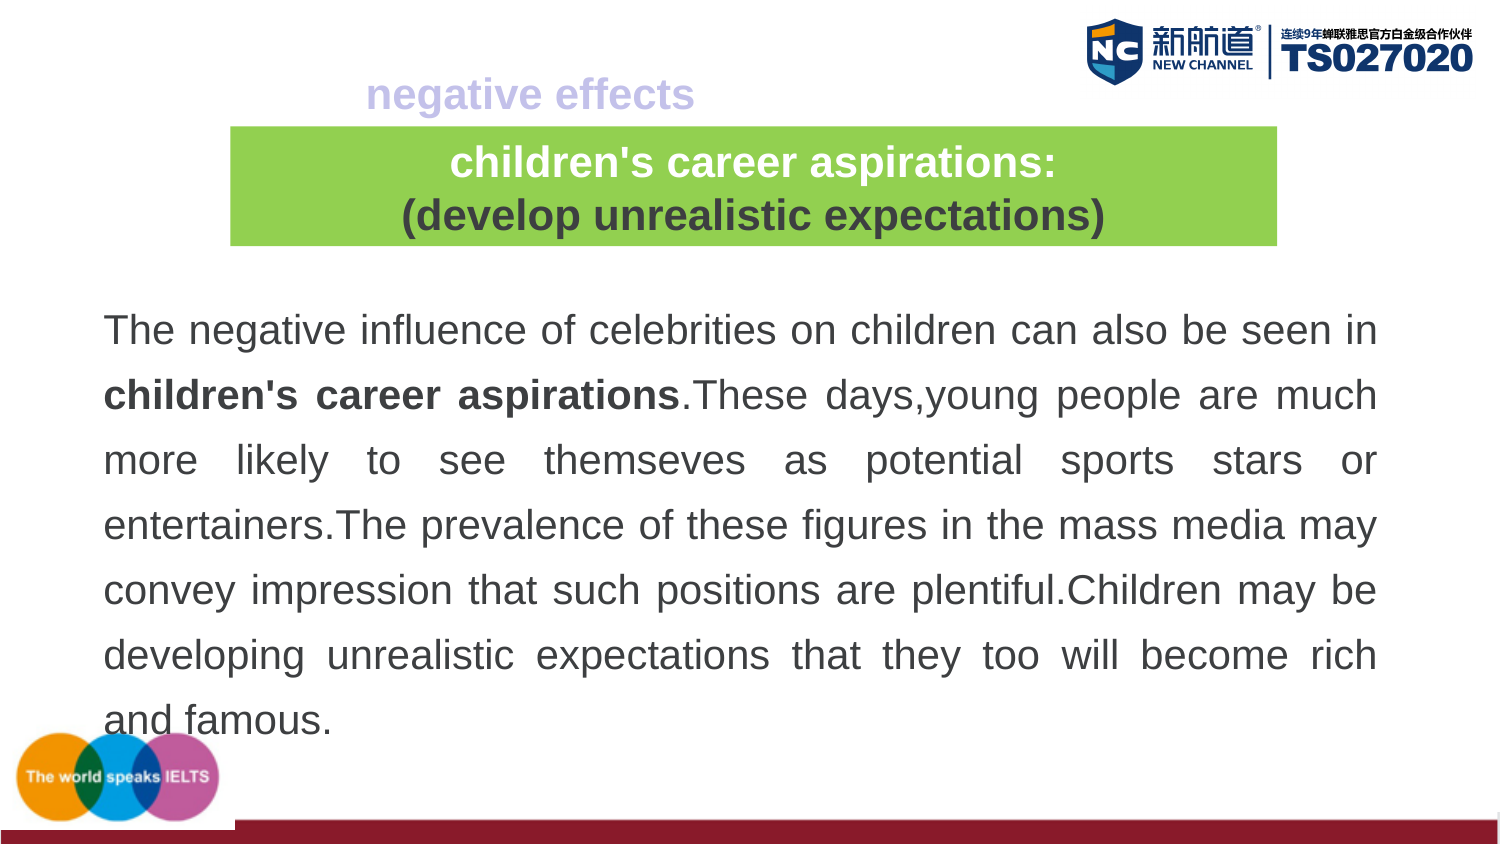

negative effects
children's career aspirations:
(develop unrealistic expectations)
The negative influence of celebrities on children can also be seen in children's career aspirations.These days,young people are much more likely to see themseves as potential sports stars or entertainers.The prevalence of these figures in the mass media may convey impression that such positions are plentiful.Children may be developing unrealistic expectations that they too will become rich and famous.